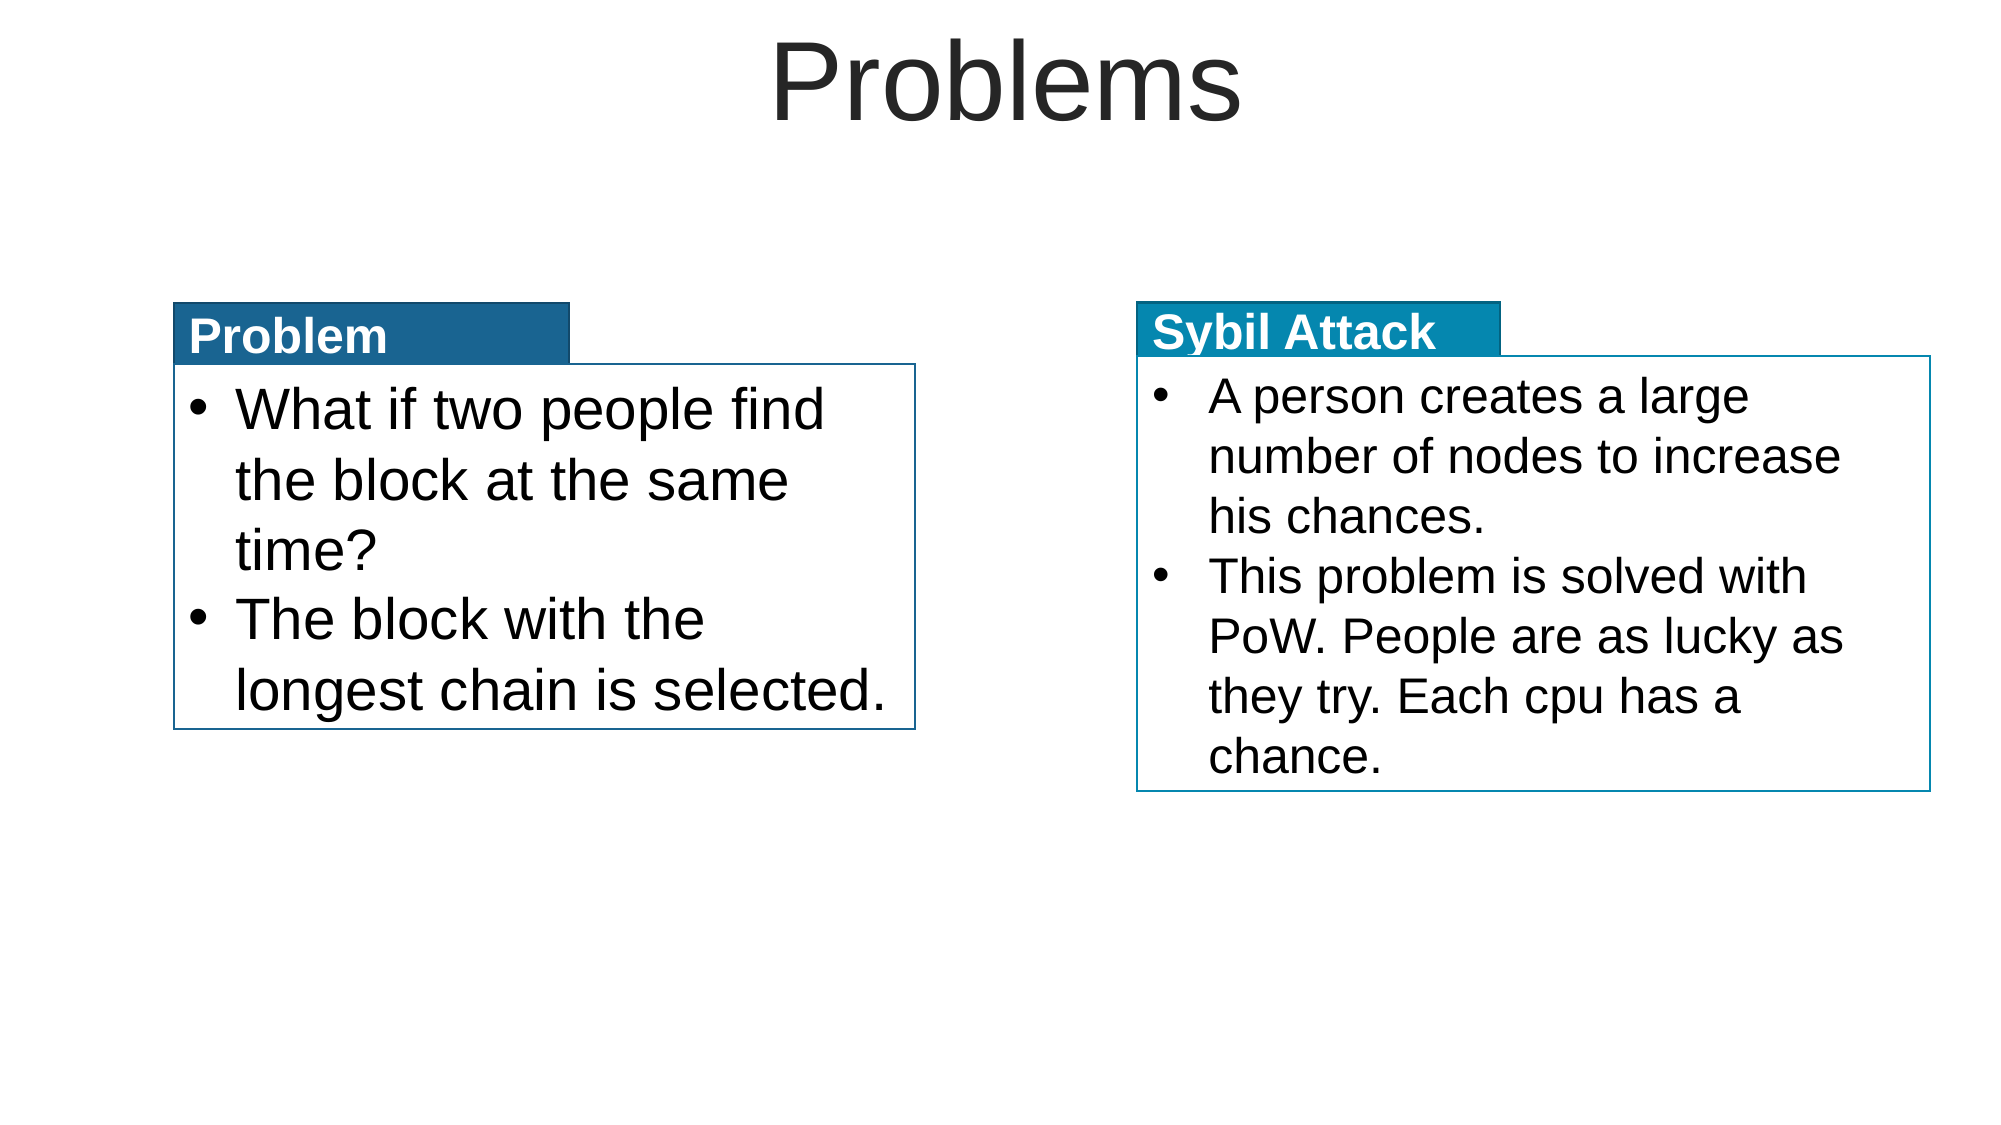

Problems
Problem
Sybil Attack
A person creates a large number of nodes to increase his chances.
This problem is solved with PoW. People are as lucky as they try. Each cpu has a chance.
What if two people find the block at the same time?
The block with the longest chain is selected.